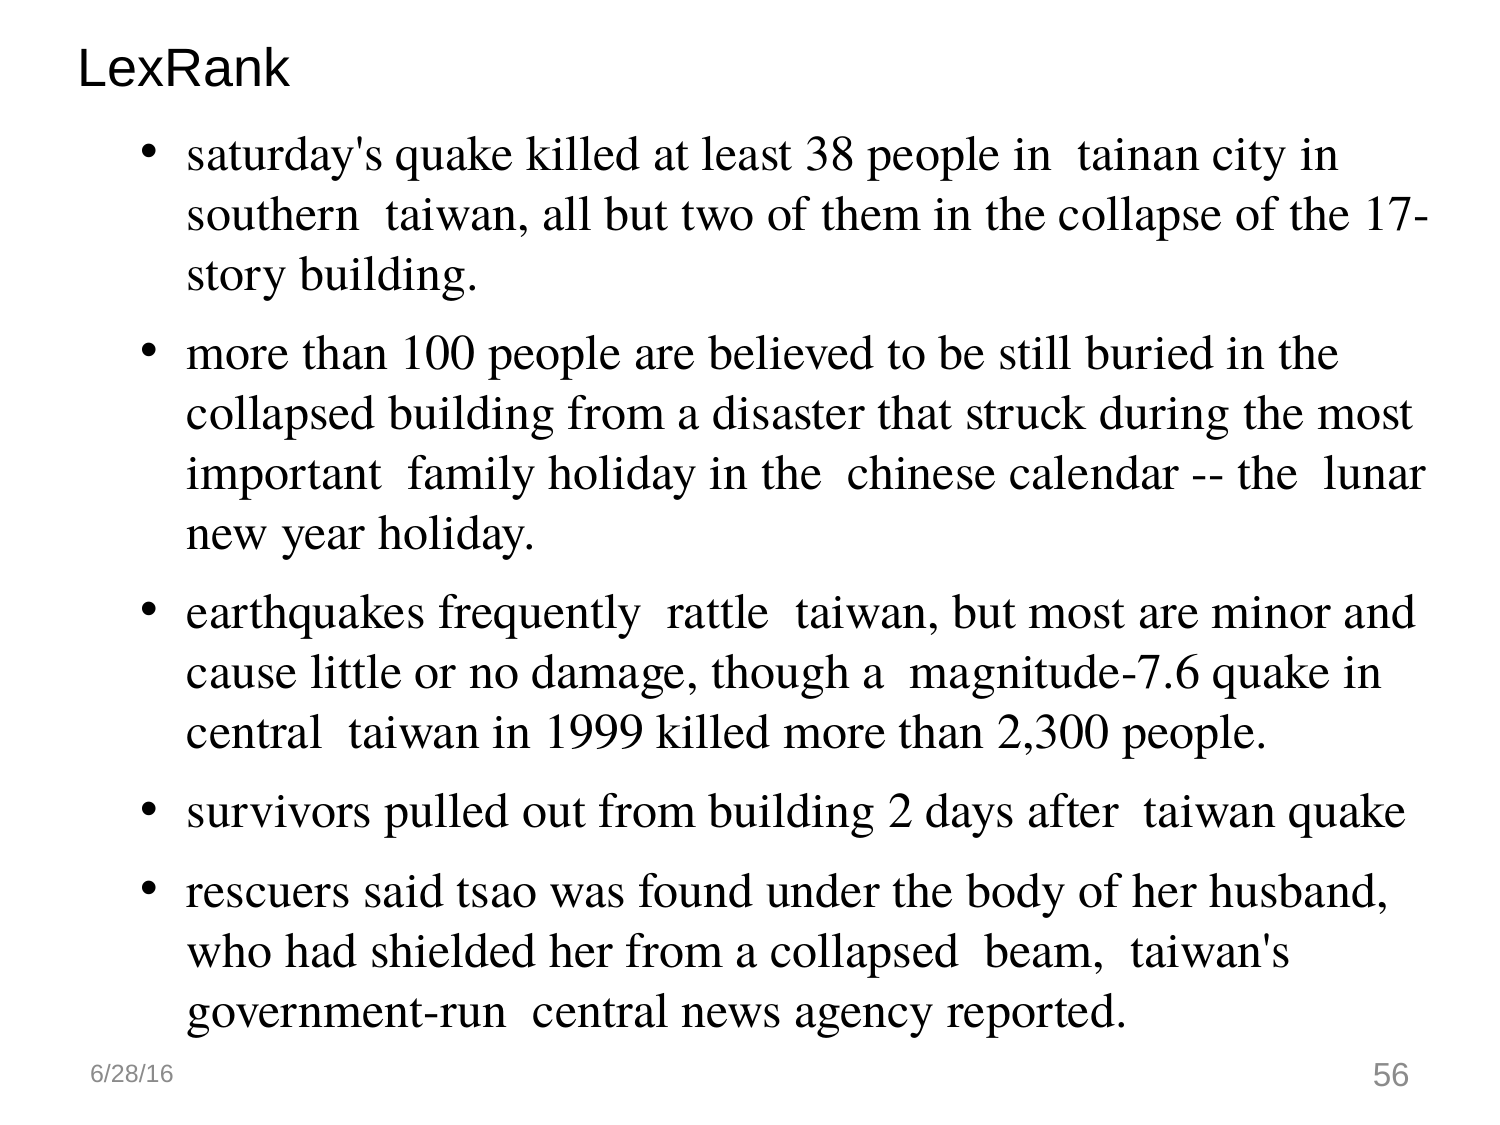

# LexRank
saturday's quake killed at least 38 people in  tainan city in southern  taiwan, all but two of them in the collapse of the 17-story building.
more than 100 people are believed to be still buried in the collapsed building from a disaster that struck during the most important  family holiday in the  chinese calendar -- the  lunar new year holiday.
earthquakes frequently  rattle  taiwan, but most are minor and cause little or no damage, though a  magnitude-7.6 quake in central  taiwan in 1999 killed more than 2,300 people.
survivors pulled out from building 2 days after  taiwan quake
rescuers said tsao was found under the body of her husband, who had shielded her from a collapsed  beam,  taiwan's government-run  central news agency reported.
6/28/16
56